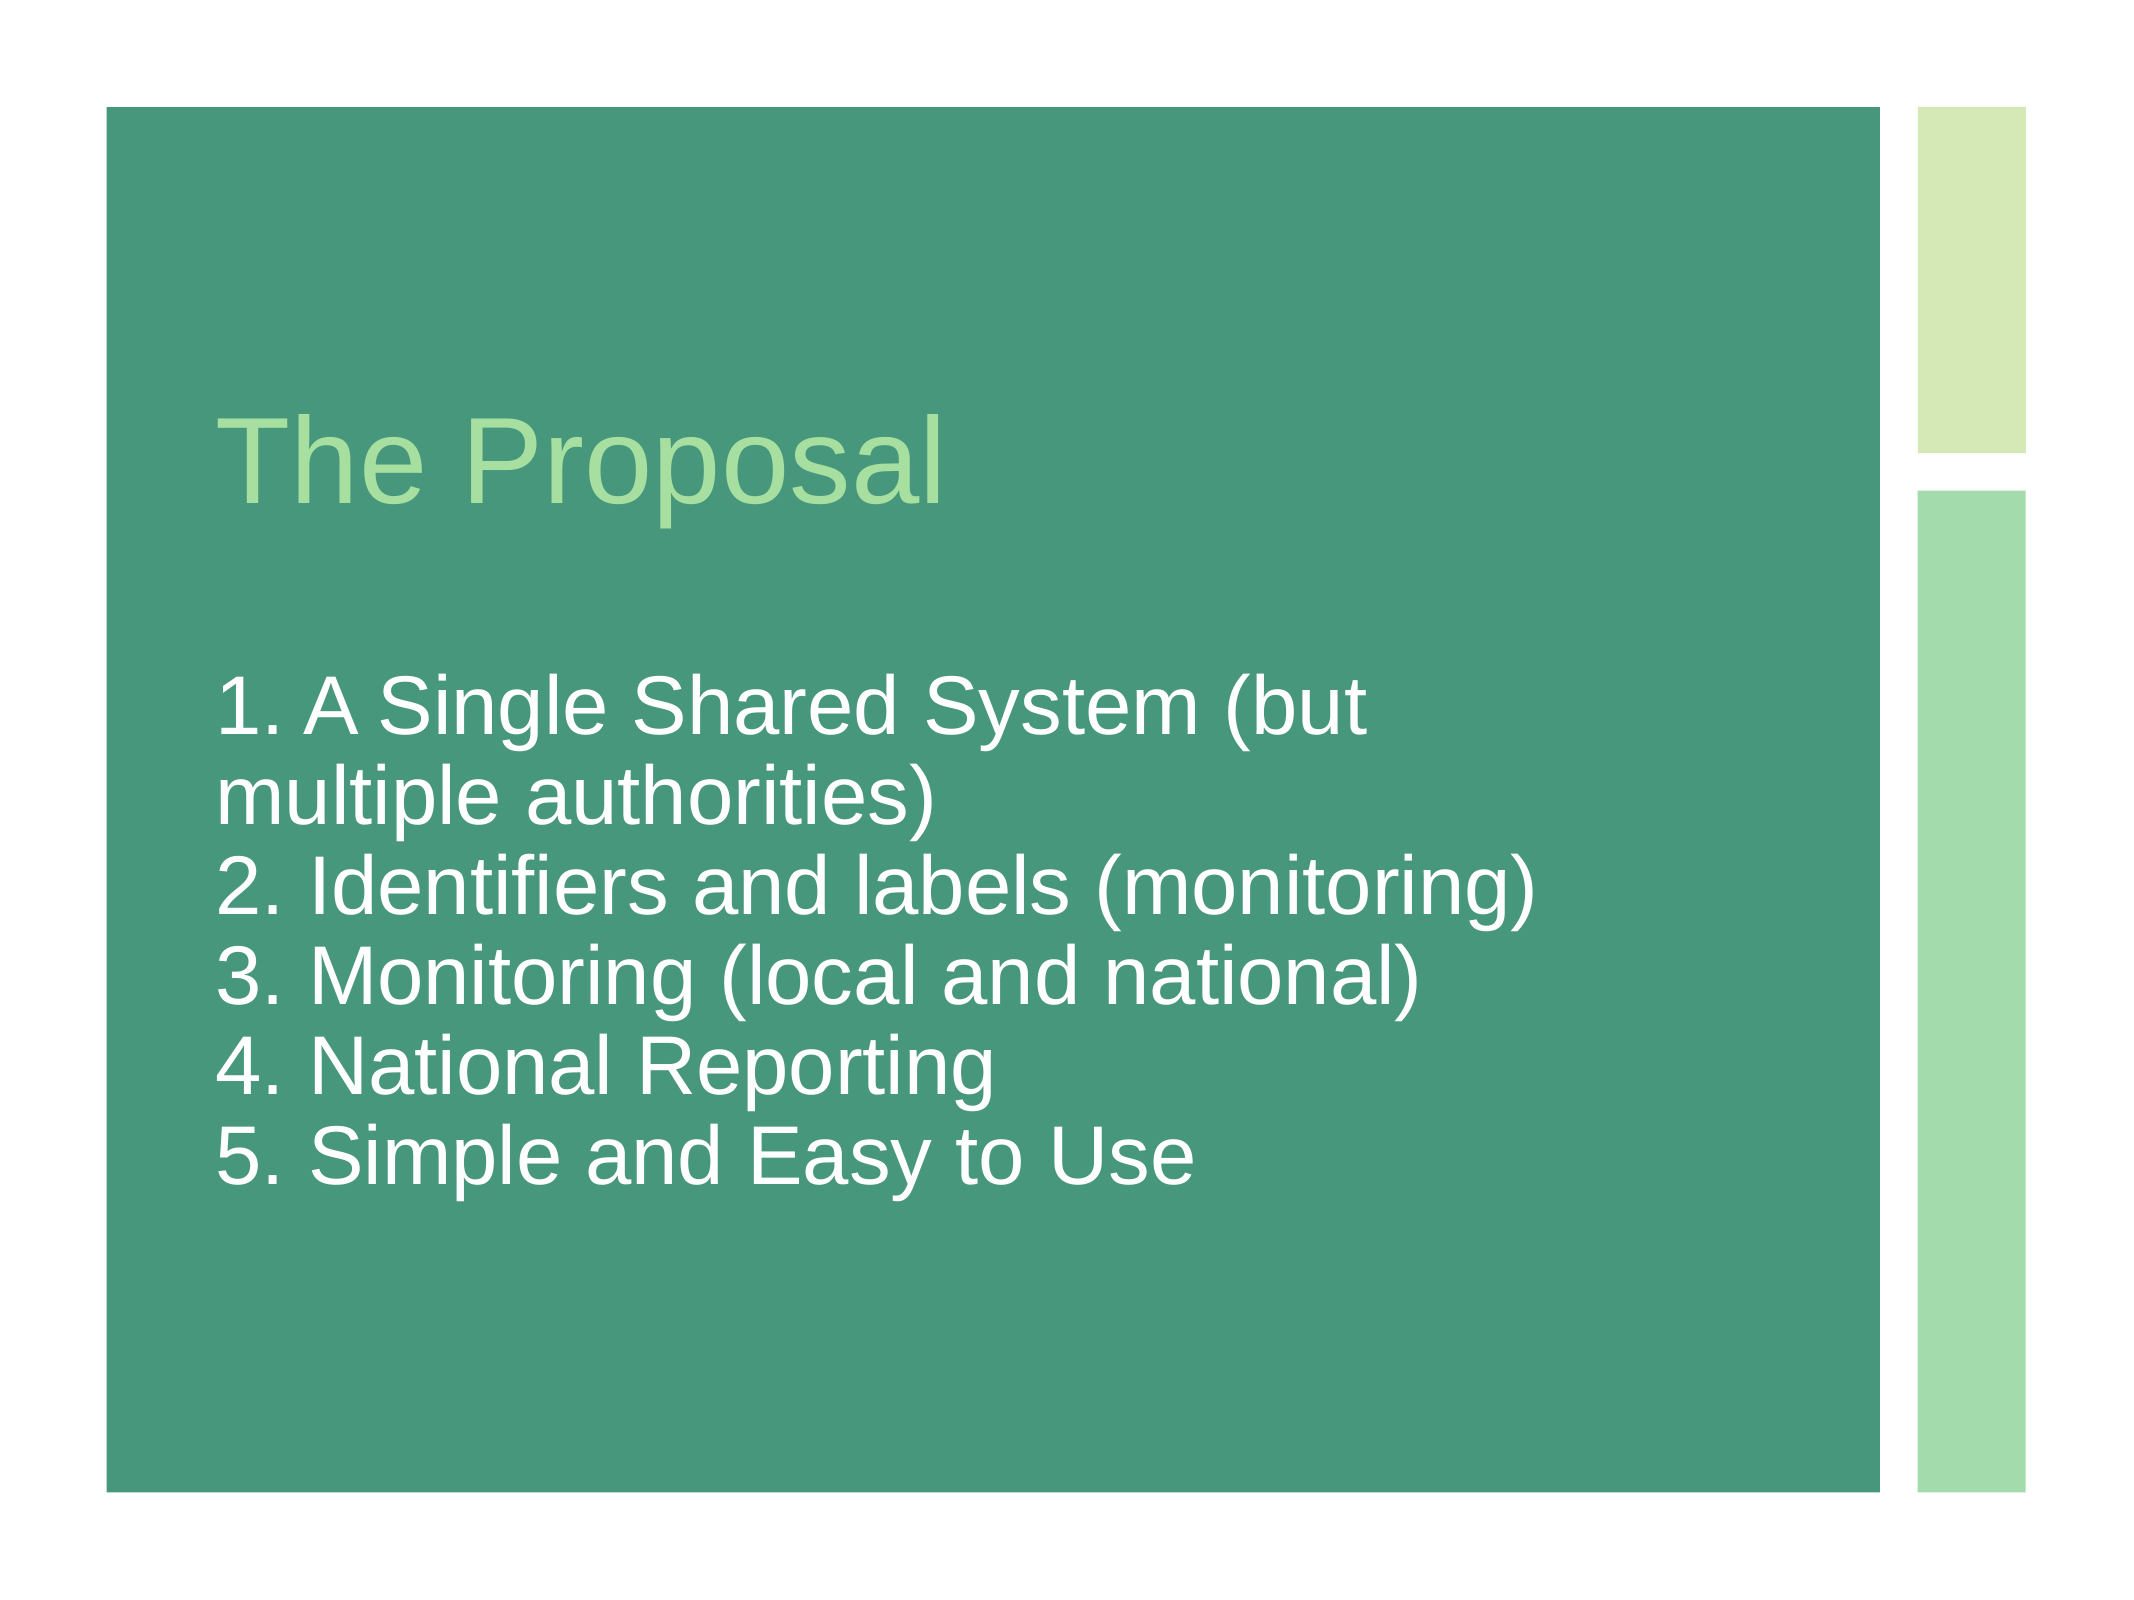

# The Proposal

1. A Single Shared System (but multiple authorities)
2. Identifiers and labels (monitoring)
3. Monitoring (local and national)
4. National Reporting
5. Simple and Easy to Use